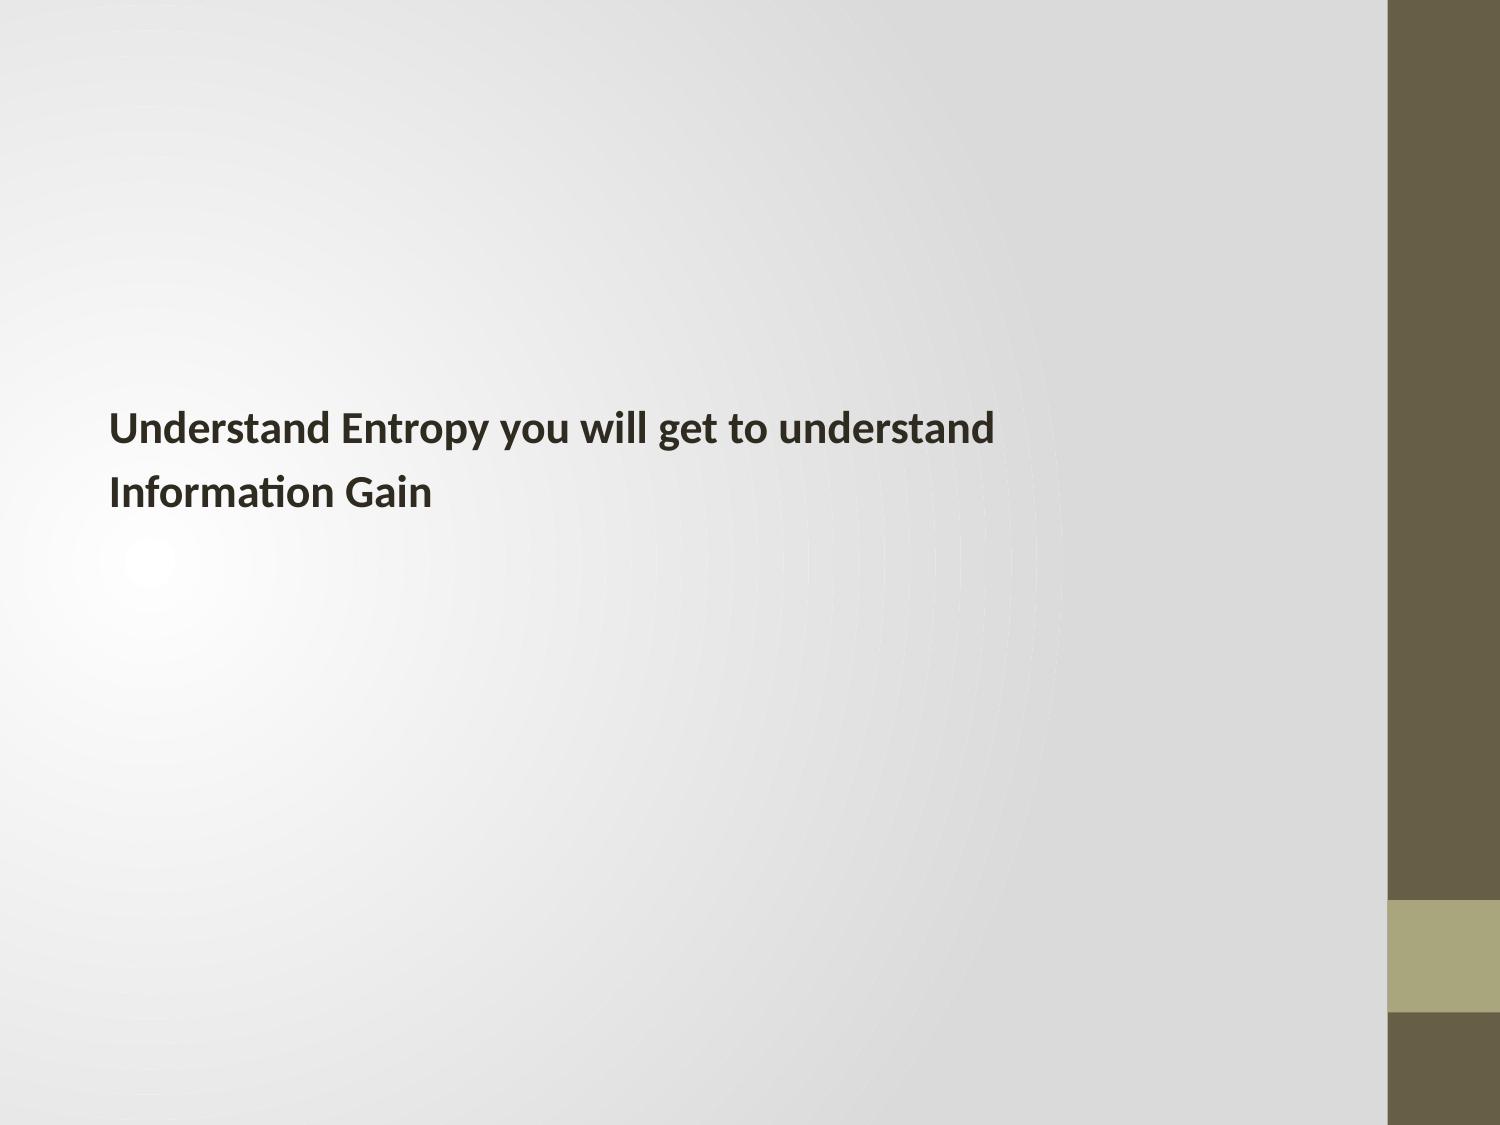

#

Understand Entropy you will get to understand
Information Gain